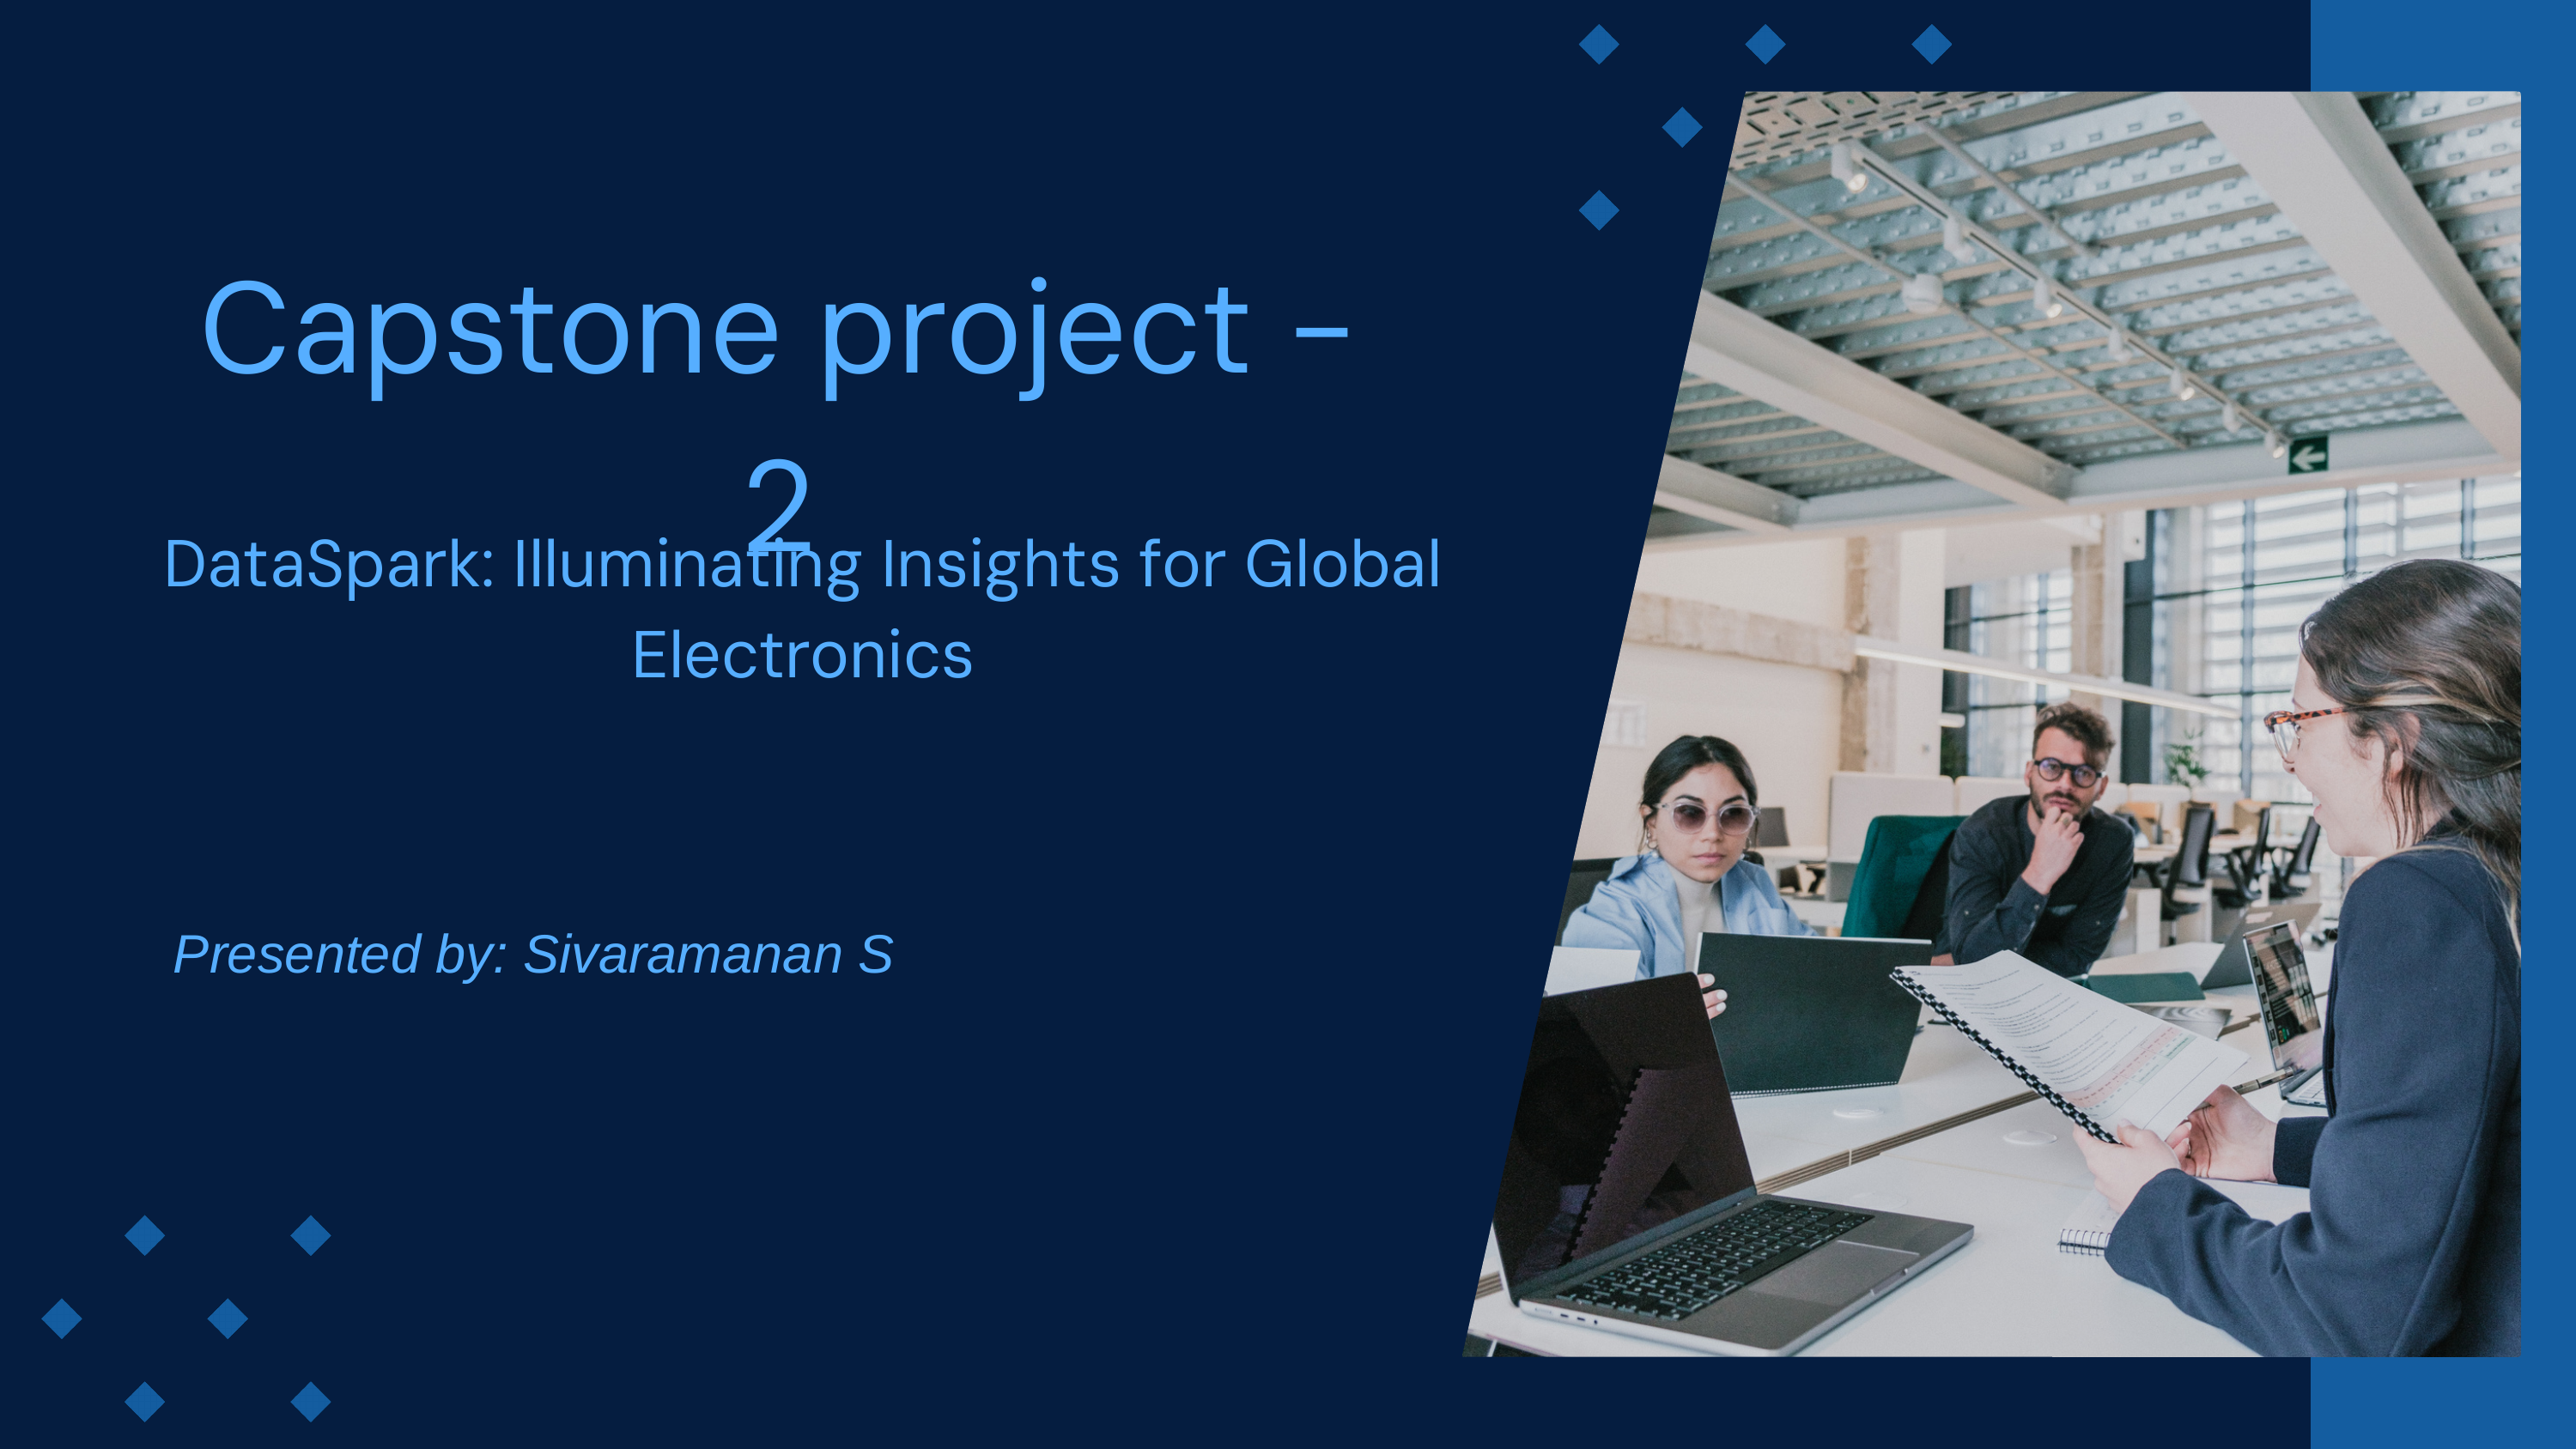

Capstone project -2

DataSpark: Illuminating Insights for Global Electronics

Presented by: Sivaramanan S